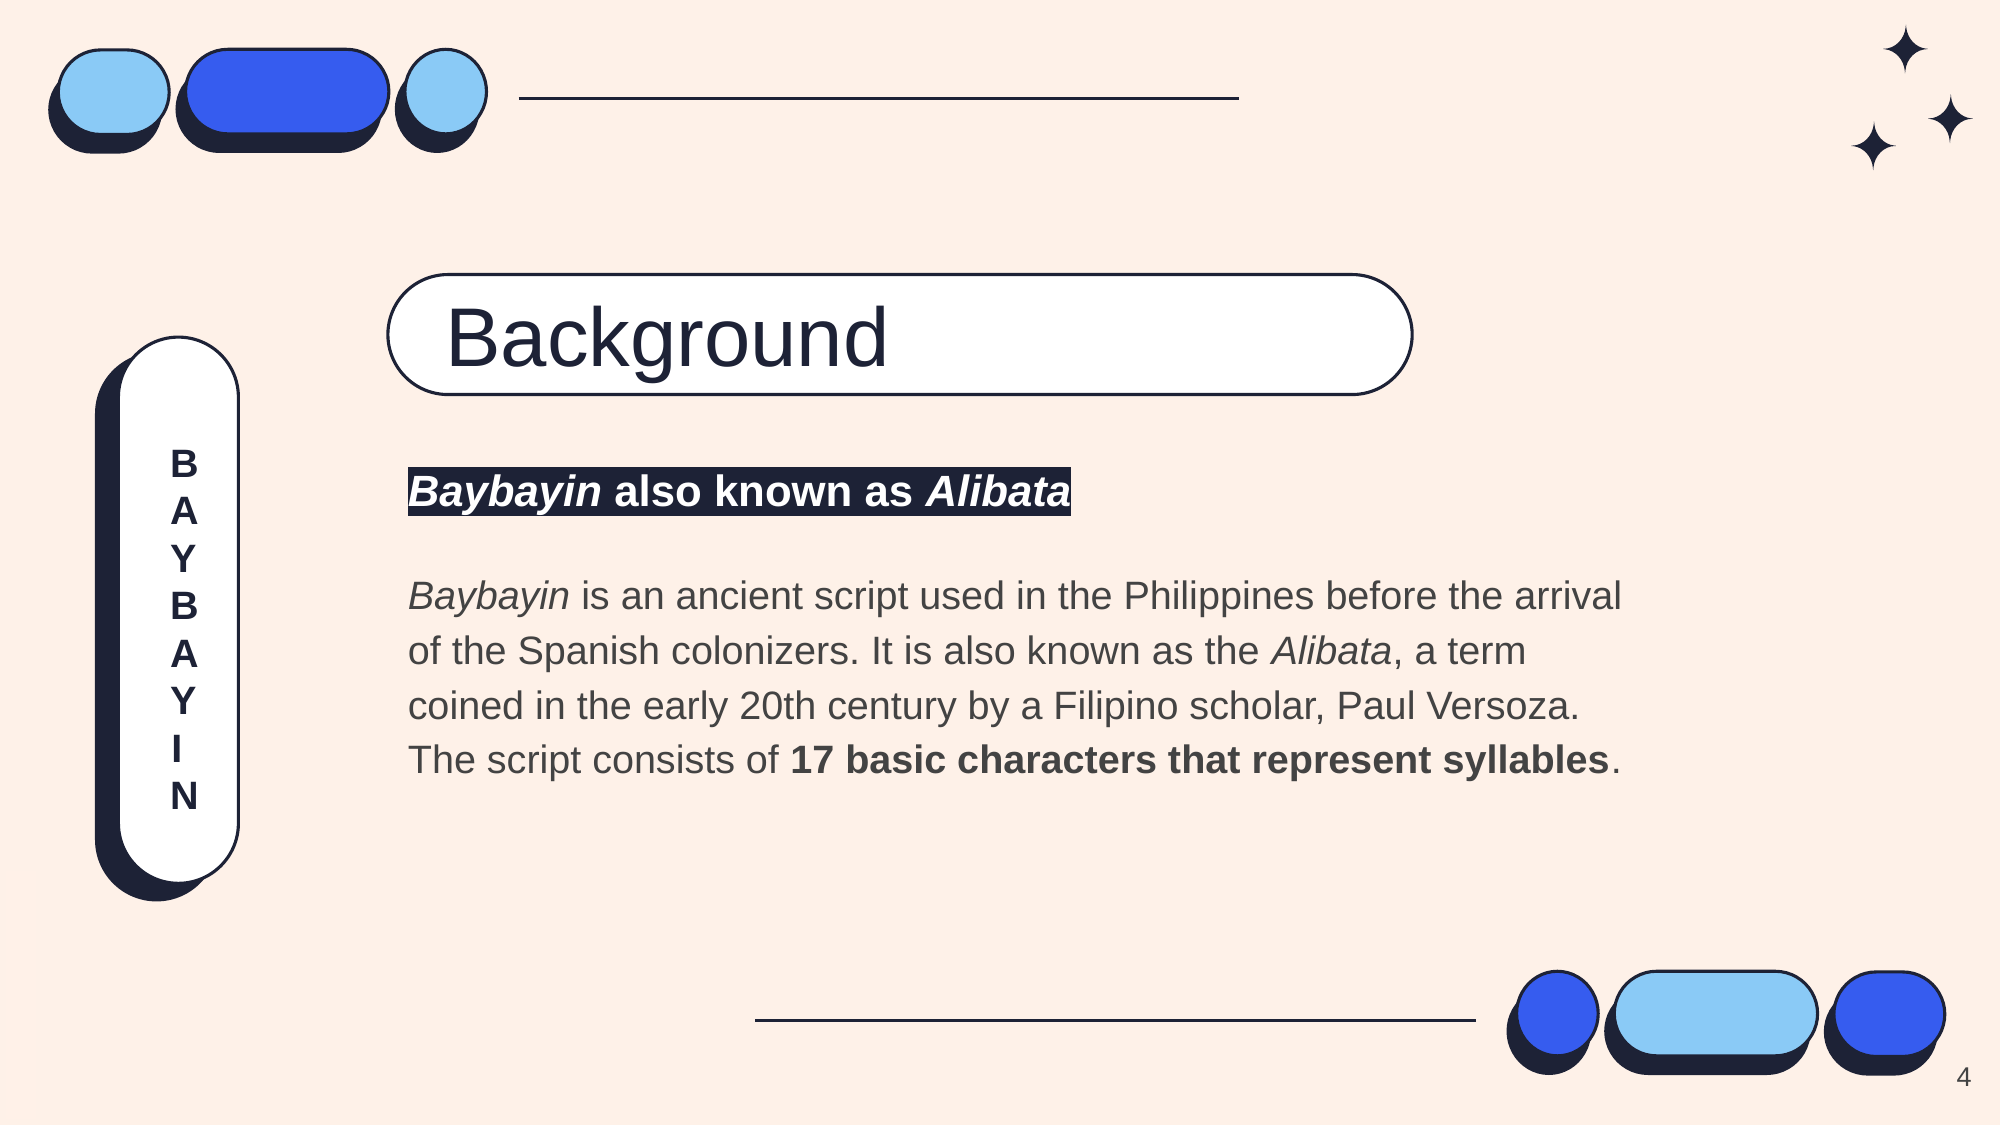

# Background

BAYBAYIN
Baybayin also known as Alibata
Baybayin is an ancient script used in the Philippines before the arrival of the Spanish colonizers. It is also known as the Alibata, a term coined in the early 20th century by a Filipino scholar, Paul Versoza. The script consists of 17 basic characters that represent syllables.

4